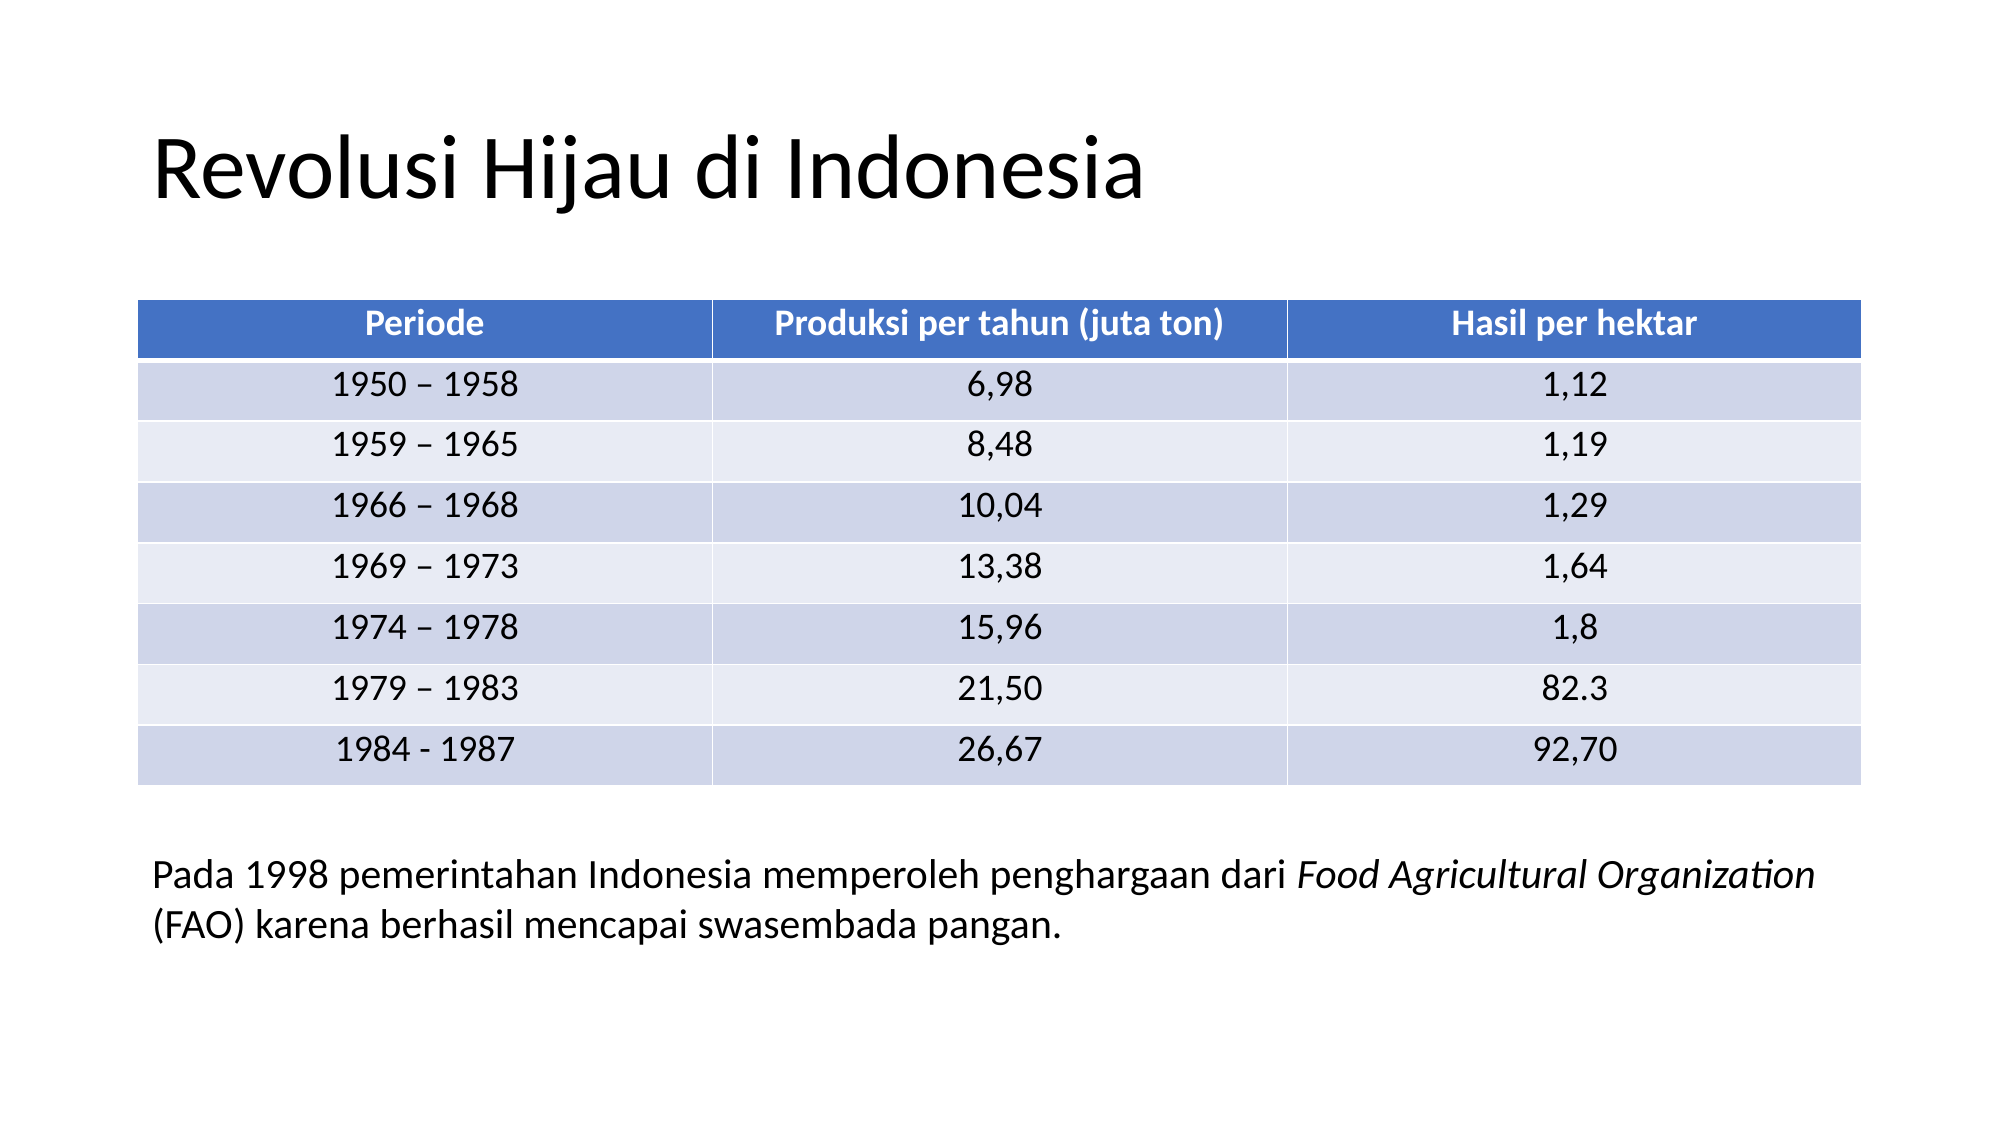

# Revolusi Hijau di Indonesia
| Periode | Produksi per tahun (juta ton) | Hasil per hektar |
| --- | --- | --- |
| 1950 – 1958 | 6,98 | 1,12 |
| 1959 – 1965 | 8,48 | 1,19 |
| 1966 – 1968 | 10,04 | 1,29 |
| 1969 – 1973 | 13,38 | 1,64 |
| 1974 – 1978 | 15,96 | 1,8 |
| 1979 – 1983 | 21,50 | 82.3 |
| 1984 - 1987 | 26,67 | 92,70 |
Pada 1998 pemerintahan Indonesia memperoleh penghargaan dari Food Agricultural Organization (FAO) karena berhasil mencapai swasembada pangan.